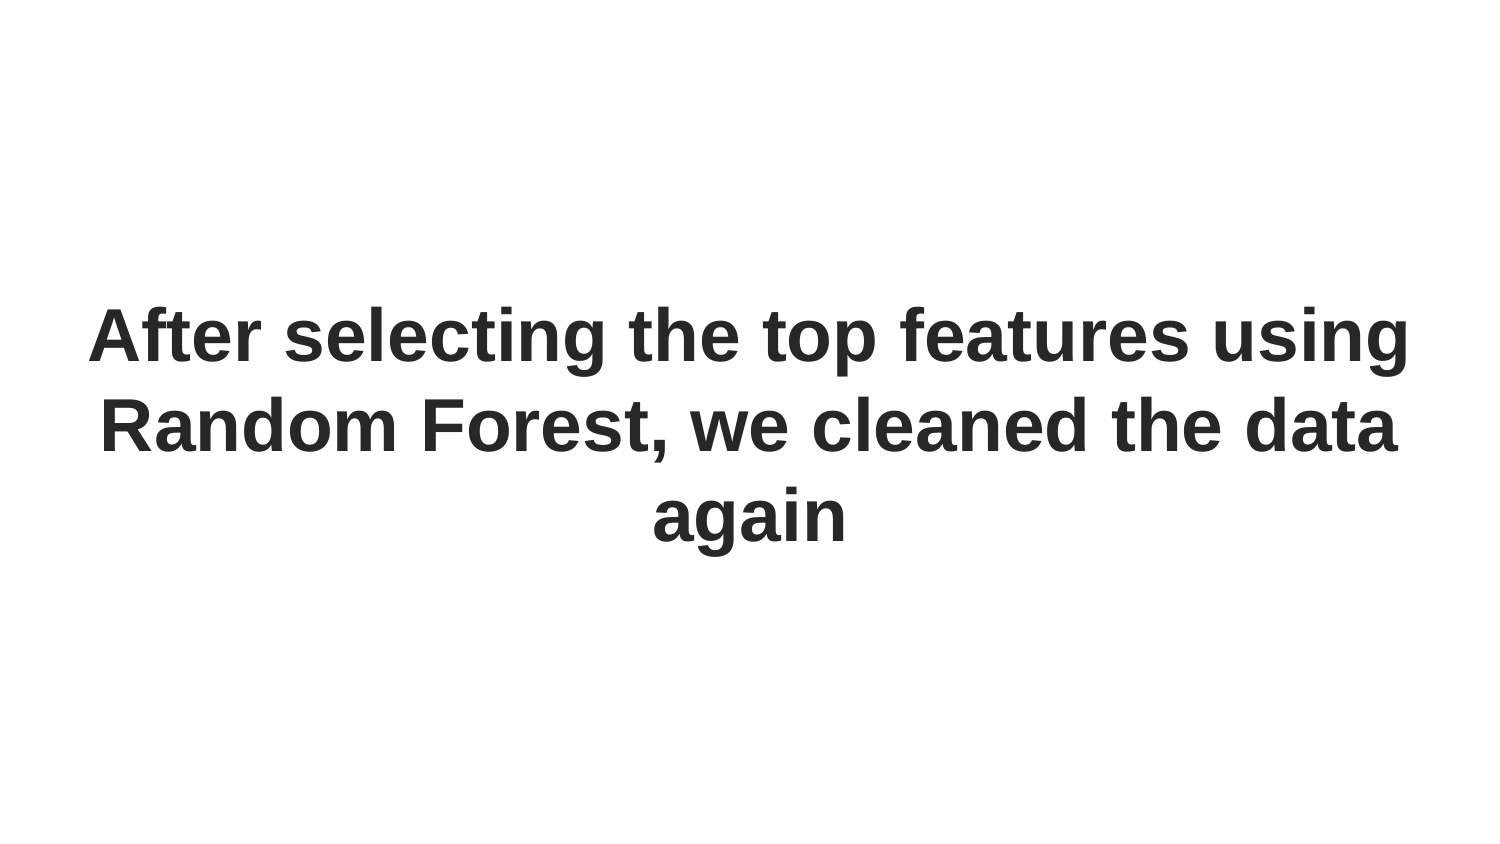

# After selecting the top features using Random Forest, we cleaned the data again